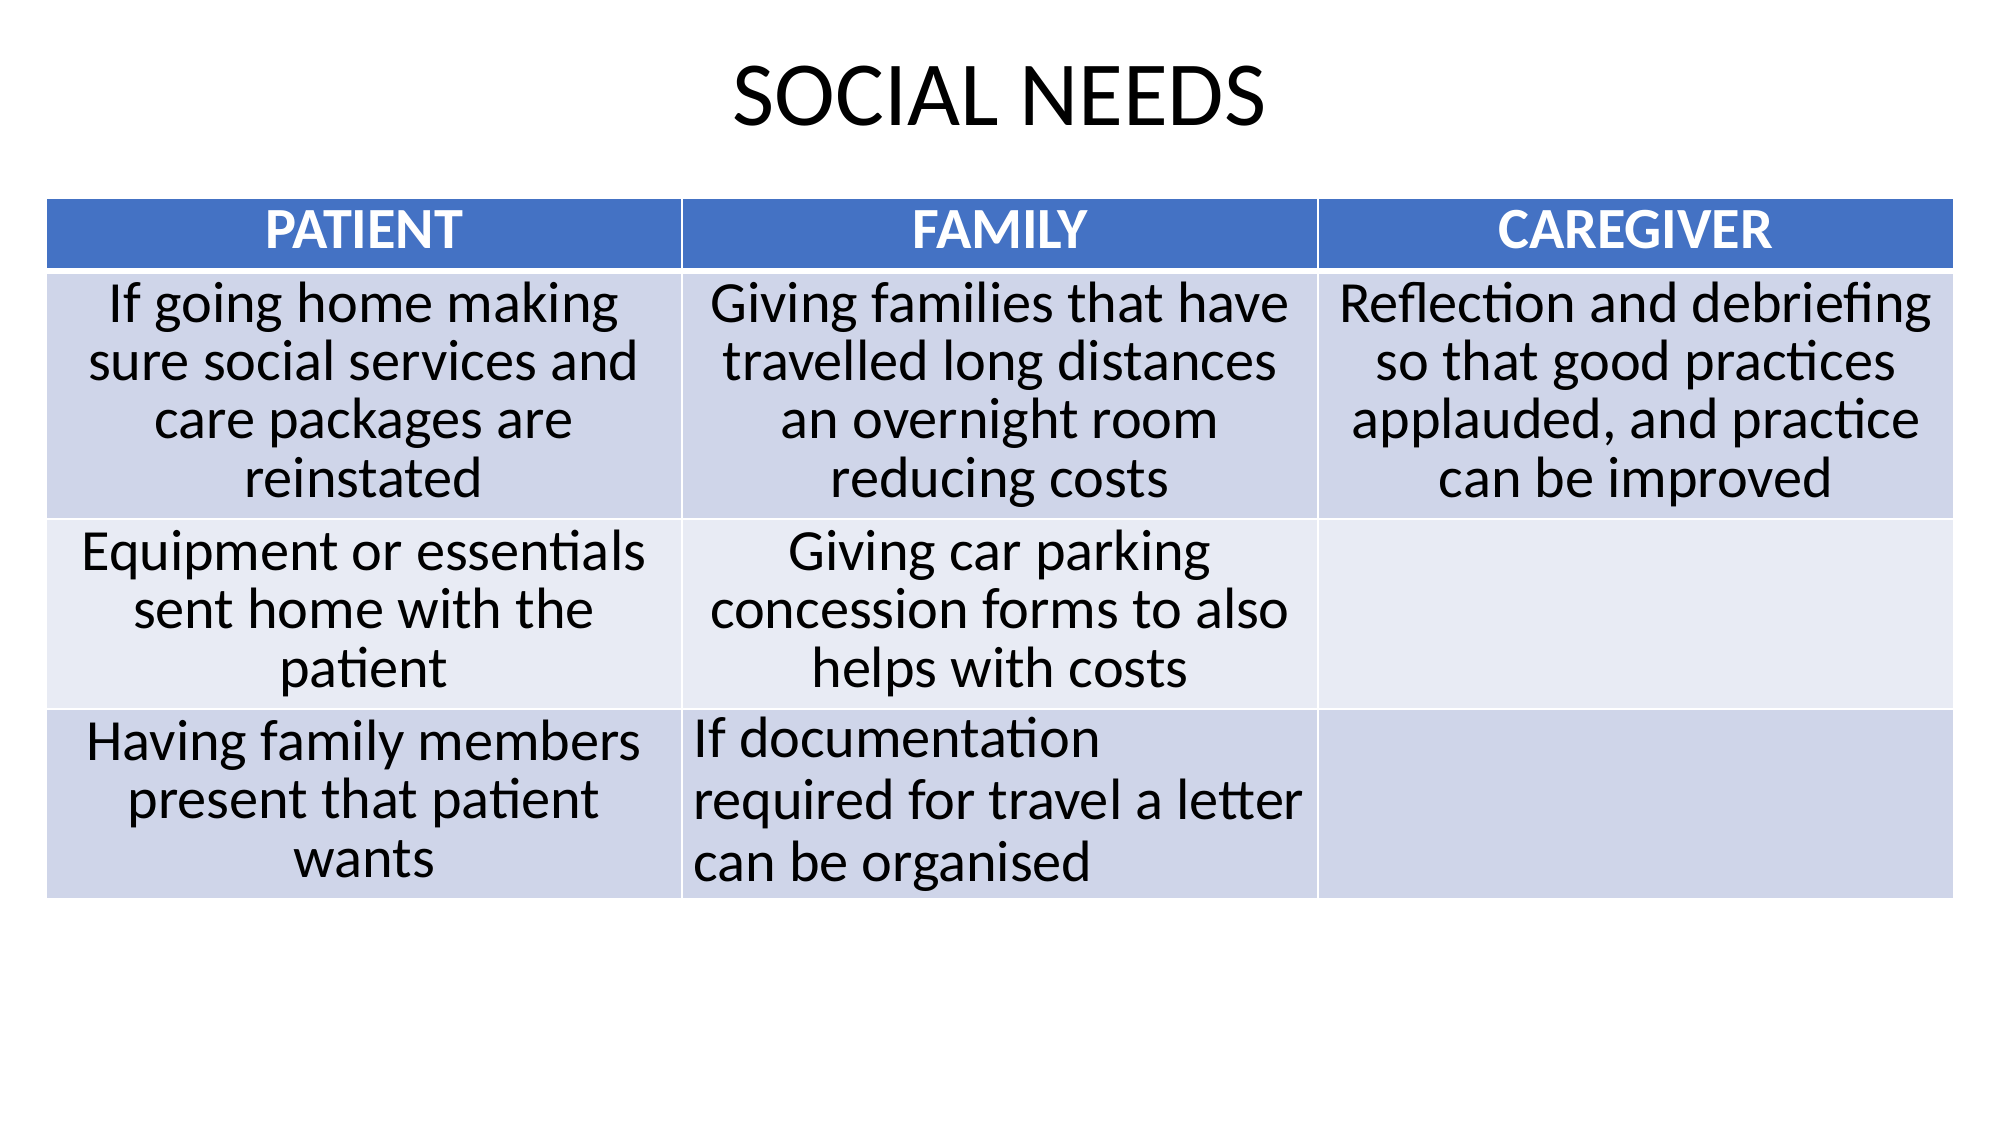

# SOCIAL NEEDS
| PATIENT | FAMILY | CAREGIVER |
| --- | --- | --- |
| If going home making sure social services and care packages are reinstated | Giving families that have travelled long distances an overnight room reducing costs | Reflection and debriefing so that good practices applauded, and practice can be improved |
| Equipment or essentials sent home with the patient | Giving car parking concession forms to also helps with costs |  |
| Having family members present that patient wants | If documentation required for travel a letter can be organised |  |